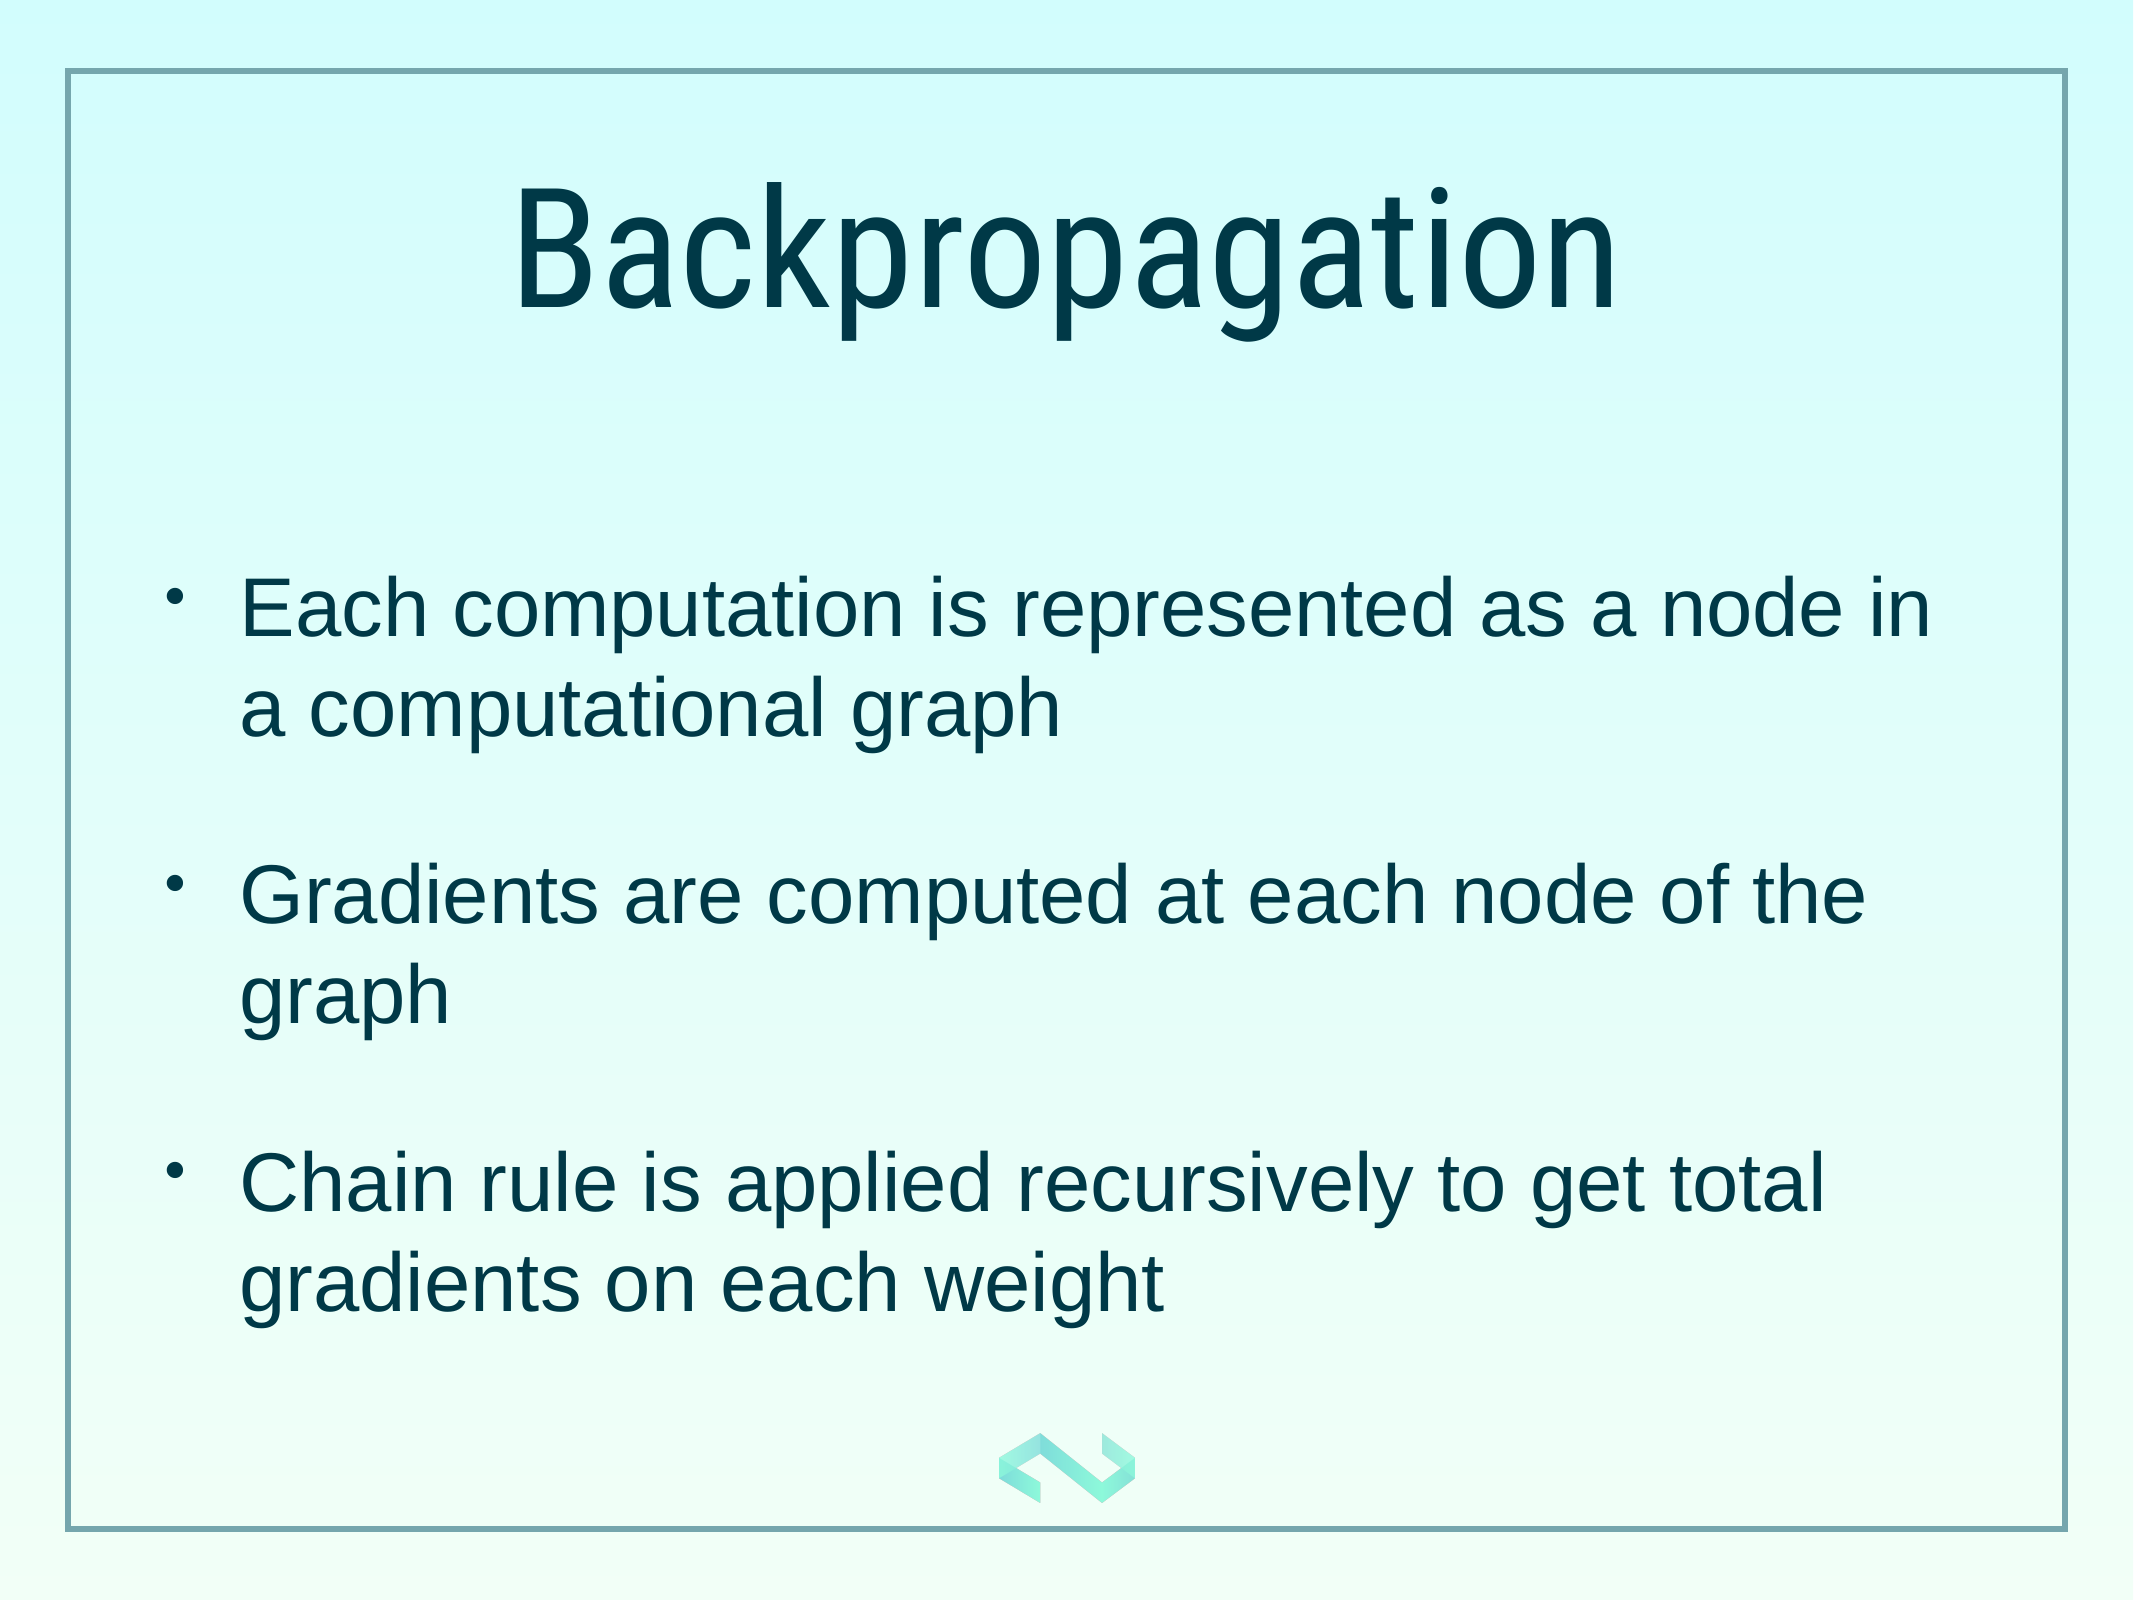

# Backpropagation
Each computation is represented as a node in a computational graph
Gradients are computed at each node of the graph
Chain rule is applied recursively to get total gradients on each weight